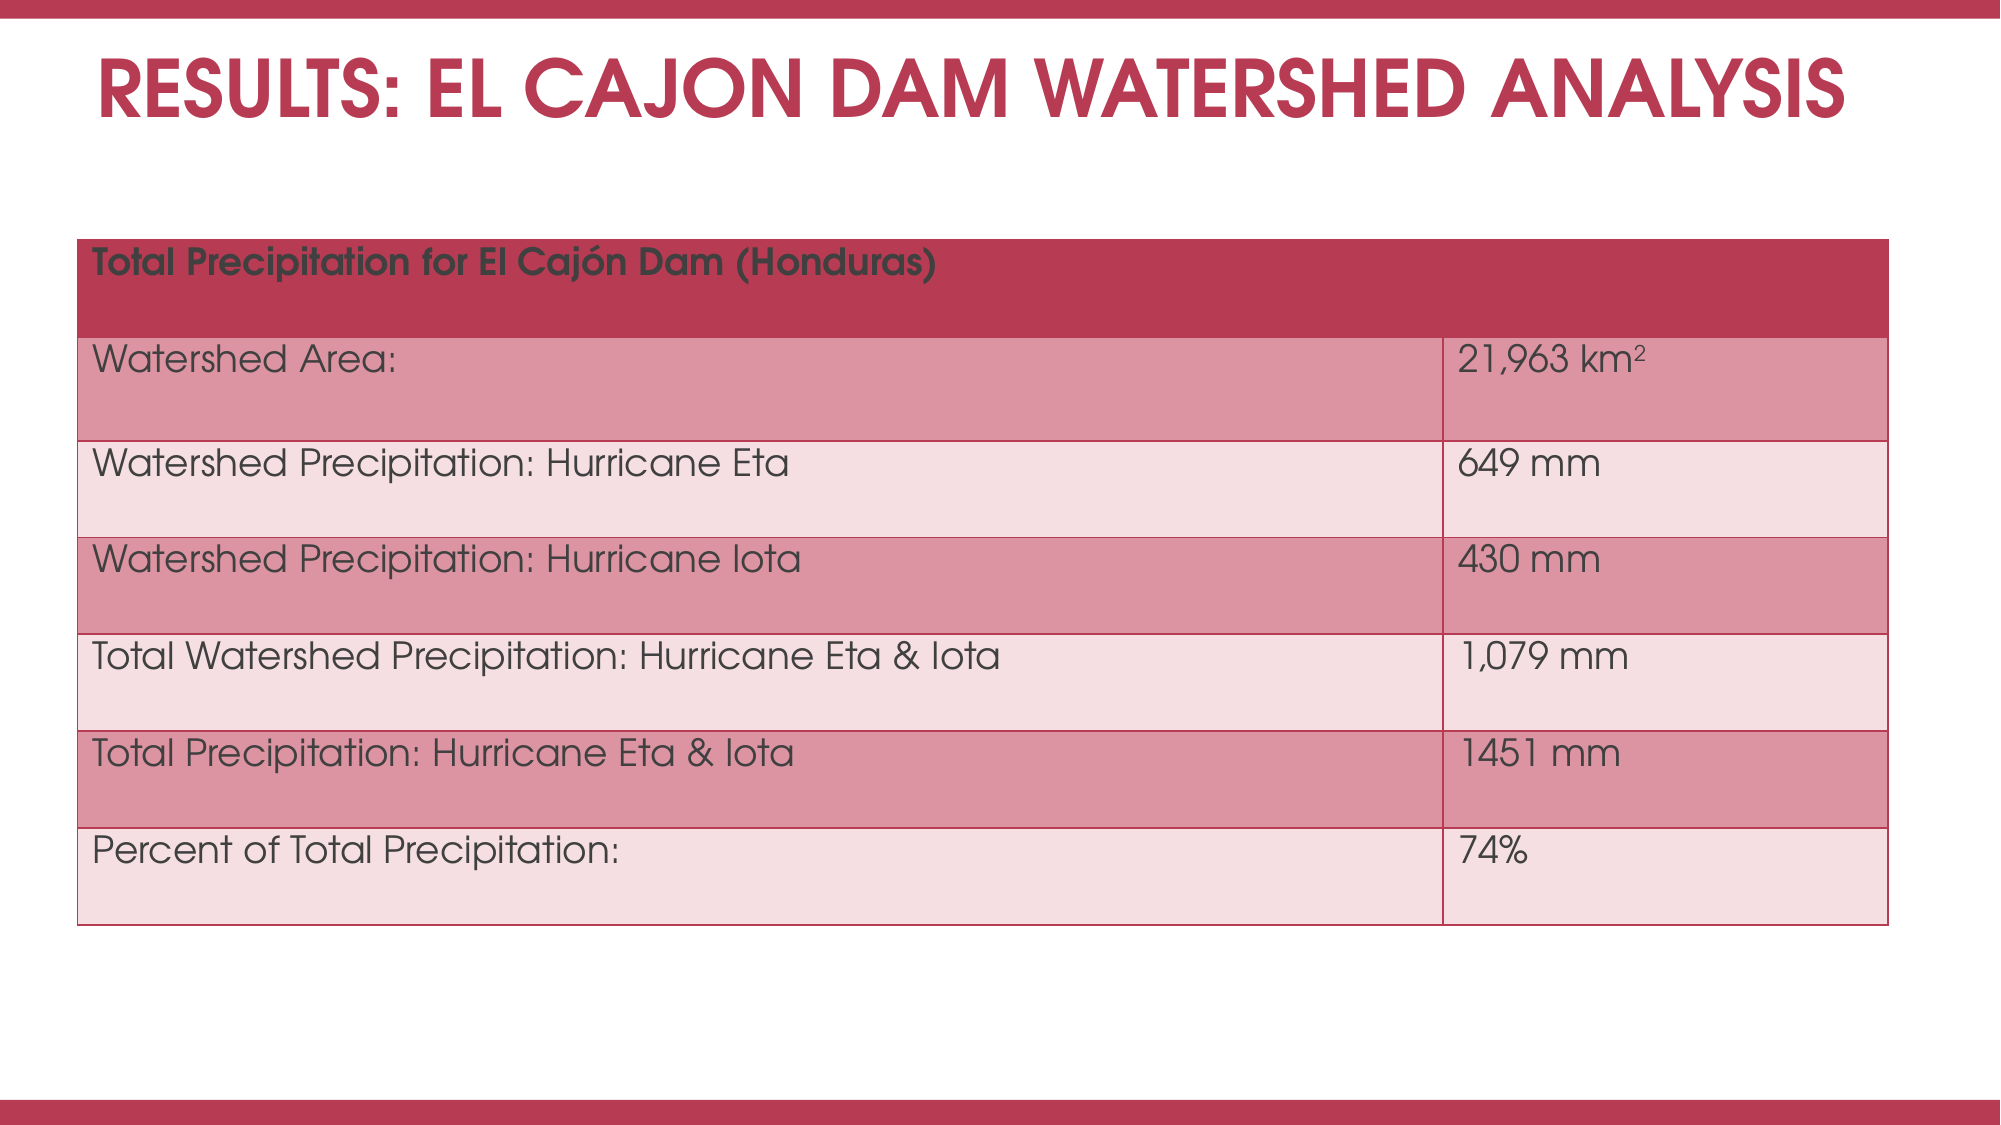

RESULTS: EL CAJON DAM WATERSHED ANALYSIS
| Total Precipitation for El Cajón Dam (Honduras) |  |
| --- | --- |
| Watershed Area: | 21,963 km2 |
| Watershed Precipitation: Hurricane Eta | 649 mm |
| Watershed Precipitation: Hurricane Iota | 430 mm |
| Total Watershed Precipitation: Hurricane Eta & Iota | 1,079 mm |
| Total Precipitation: Hurricane Eta & Iota | 1451 mm |
| Percent of Total Precipitation: | 74% |